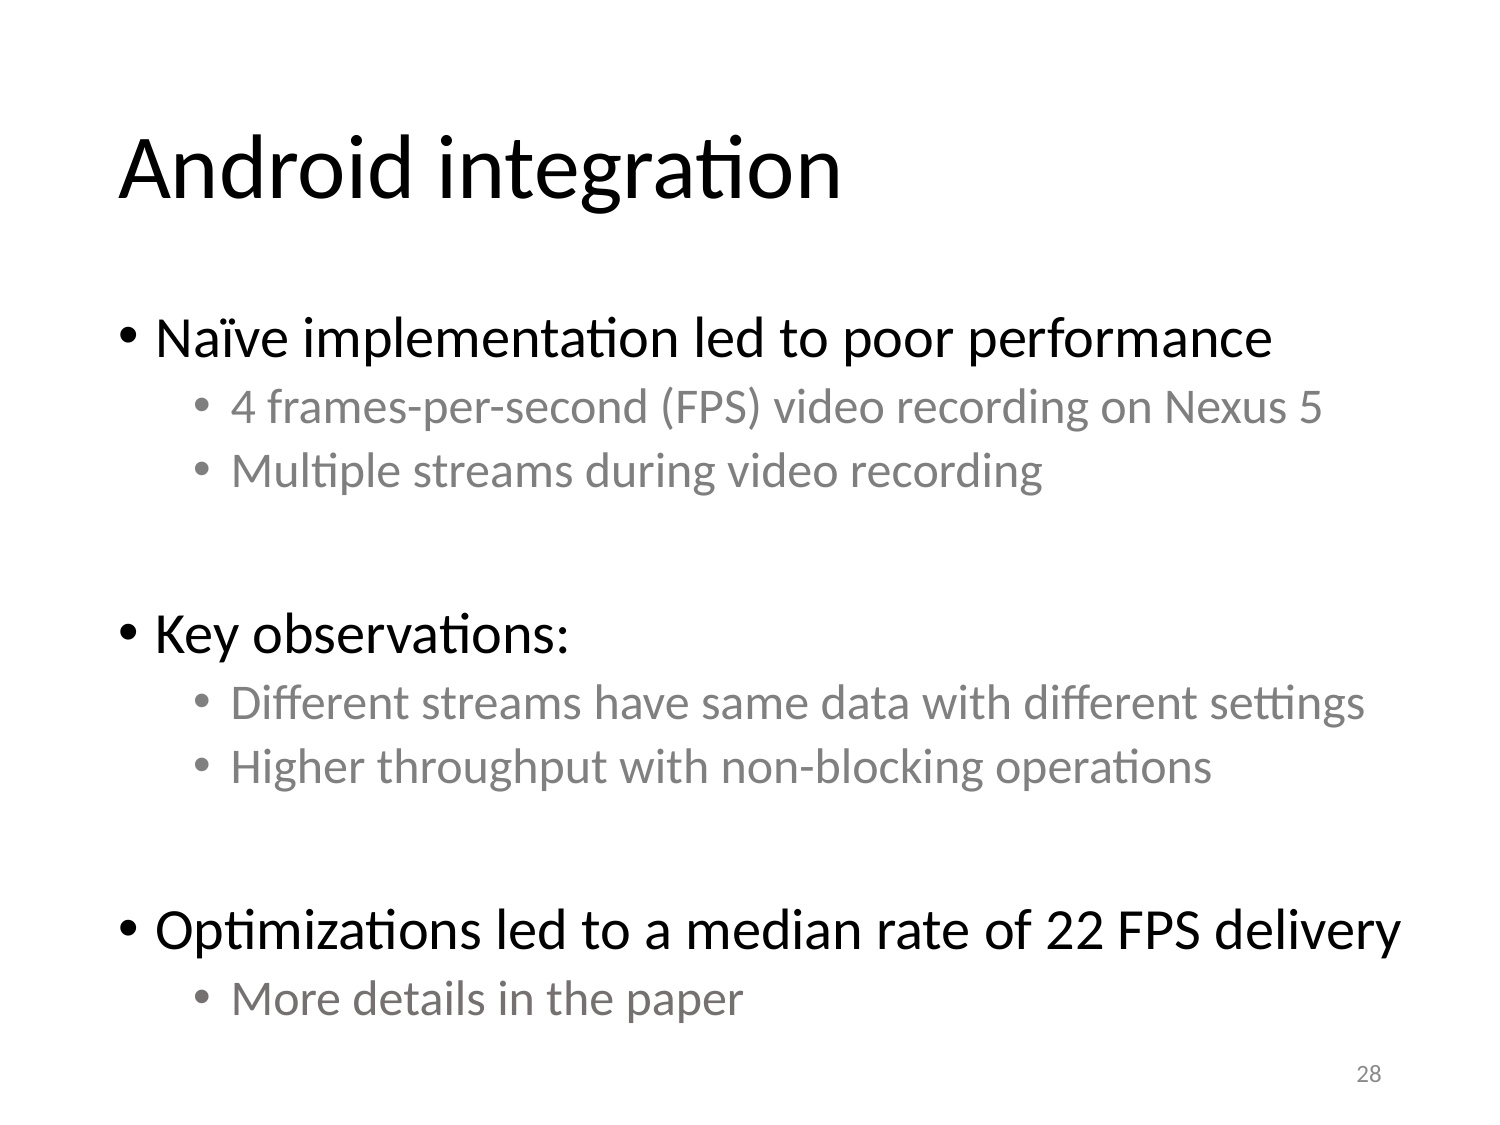

# Android integration
Naïve implementation led to poor performance
4 frames-per-second (FPS) video recording on Nexus 5
Multiple streams during video recording

Key observations:
Different streams have same data with different settings
Higher throughput with non-blocking operations

Optimizations led to a median rate of 22 FPS delivery
More details in the paper

28